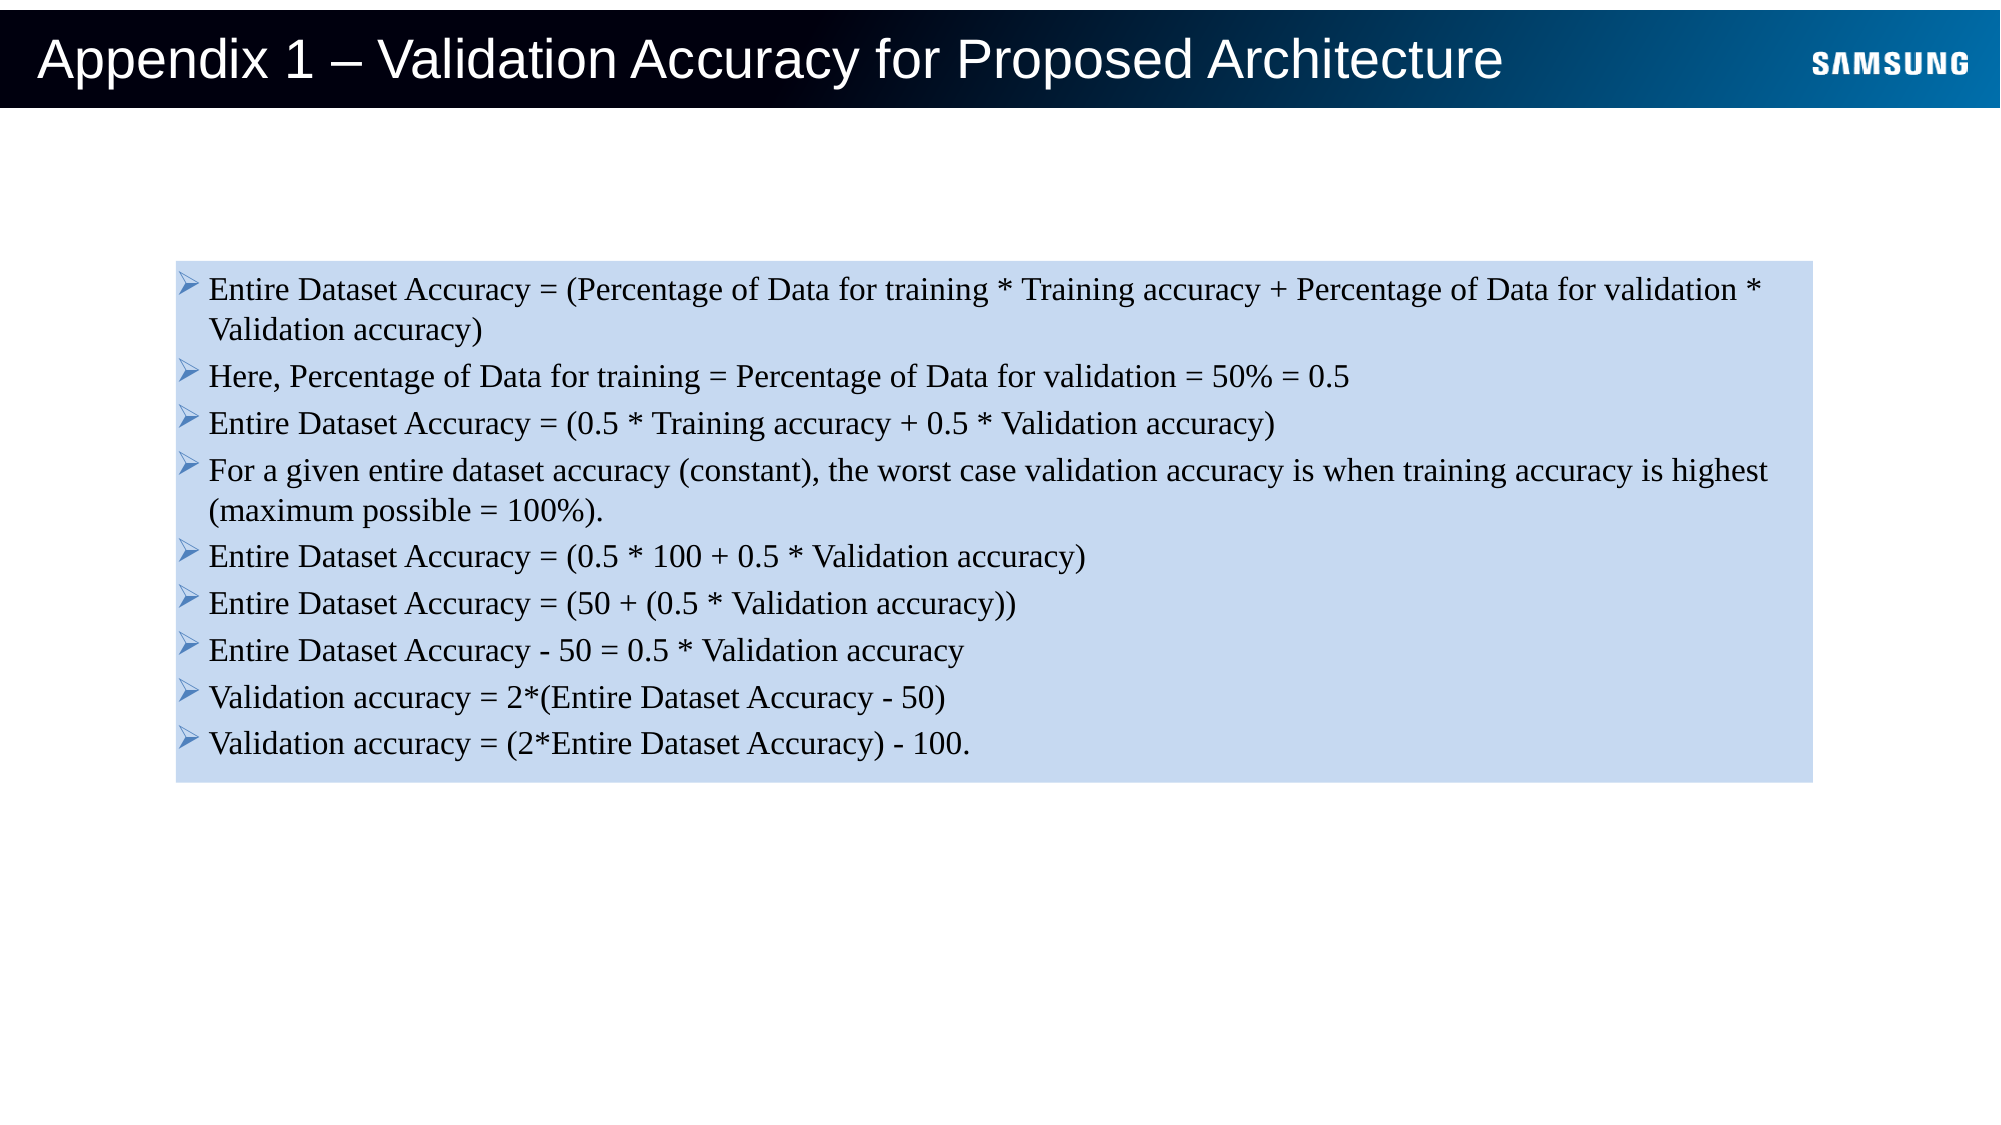

Appendix 1 – Validation Accuracy for Proposed Architecture
Entire Dataset Accuracy = (Percentage of Data for training * Training accuracy + Percentage of Data for validation * Validation accuracy)
Here, Percentage of Data for training = Percentage of Data for validation = 50% = 0.5
Entire Dataset Accuracy = (0.5 * Training accuracy + 0.5 * Validation accuracy)
For a given entire dataset accuracy (constant), the worst case validation accuracy is when training accuracy is highest (maximum possible = 100%).
Entire Dataset Accuracy = (0.5 * 100 + 0.5 * Validation accuracy)
Entire Dataset Accuracy = (50 + (0.5 * Validation accuracy))
Entire Dataset Accuracy - 50 = 0.5 * Validation accuracy
Validation accuracy = 2*(Entire Dataset Accuracy - 50)
Validation accuracy = (2*Entire Dataset Accuracy) - 100.